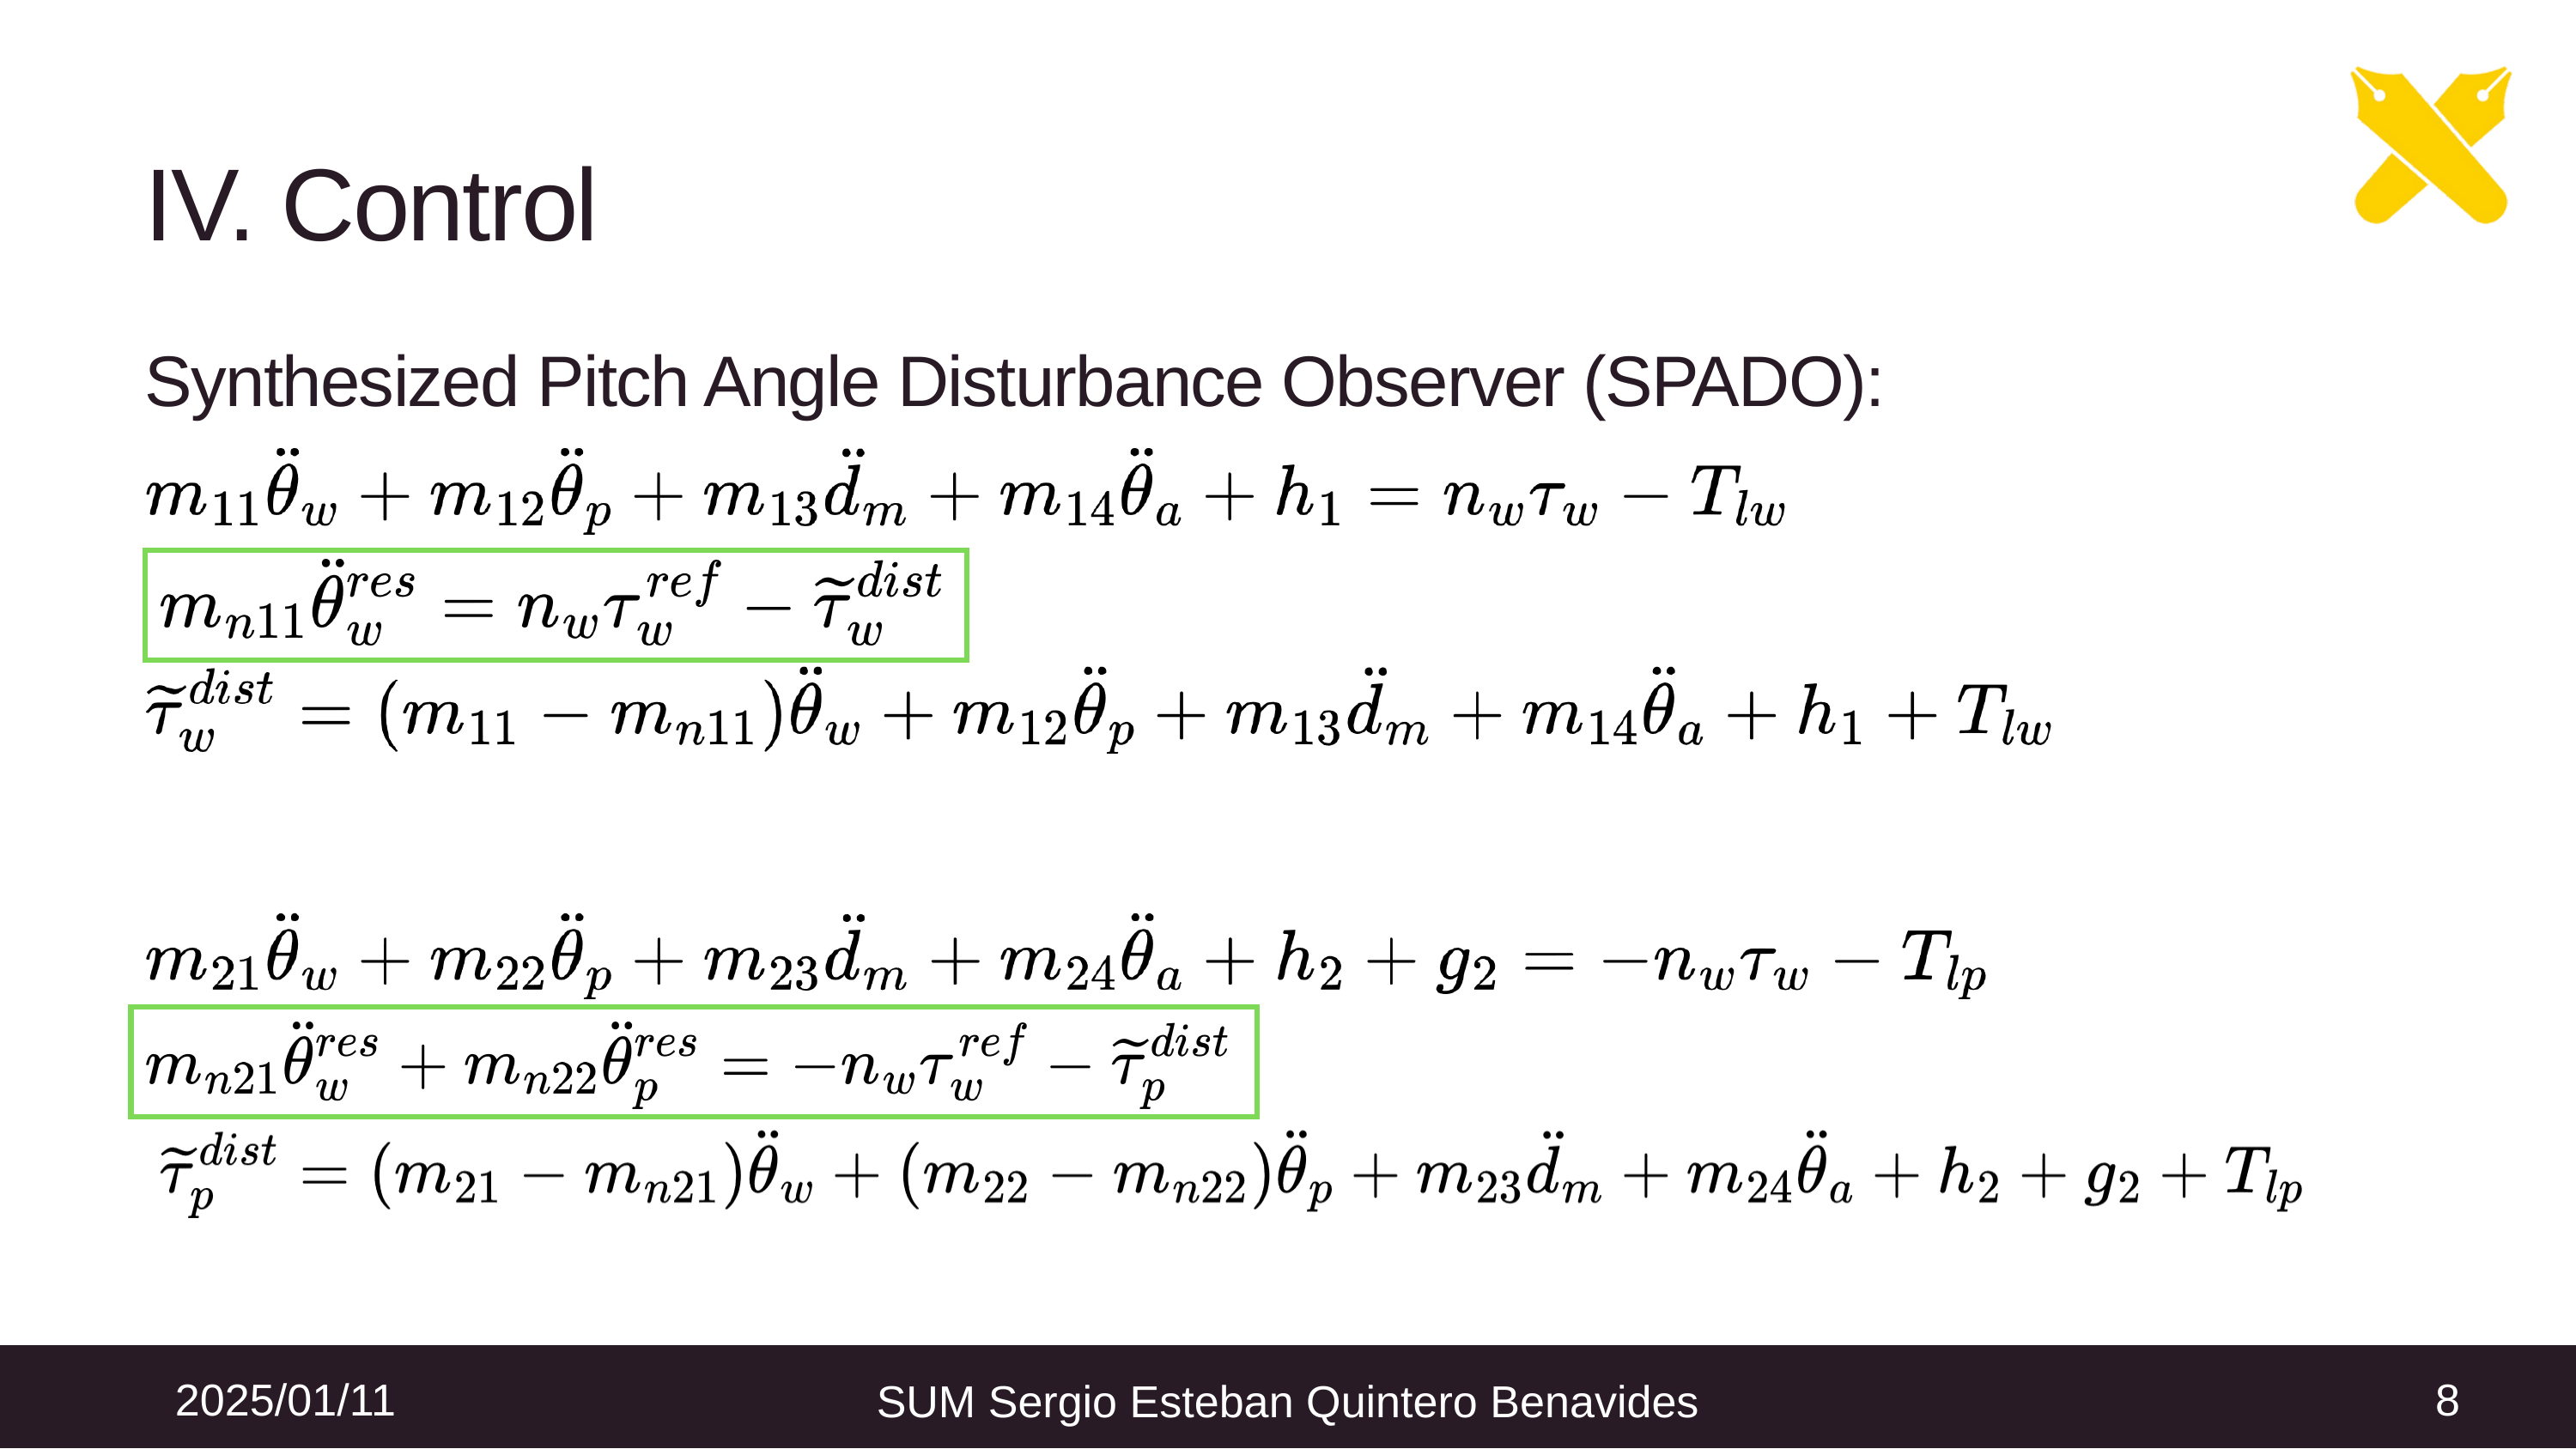

IV. Control
Synthesized Pitch Angle Disturbance Observer (SPADO):

2025/01/11
8
SUM Sergio Esteban Quintero Benavides